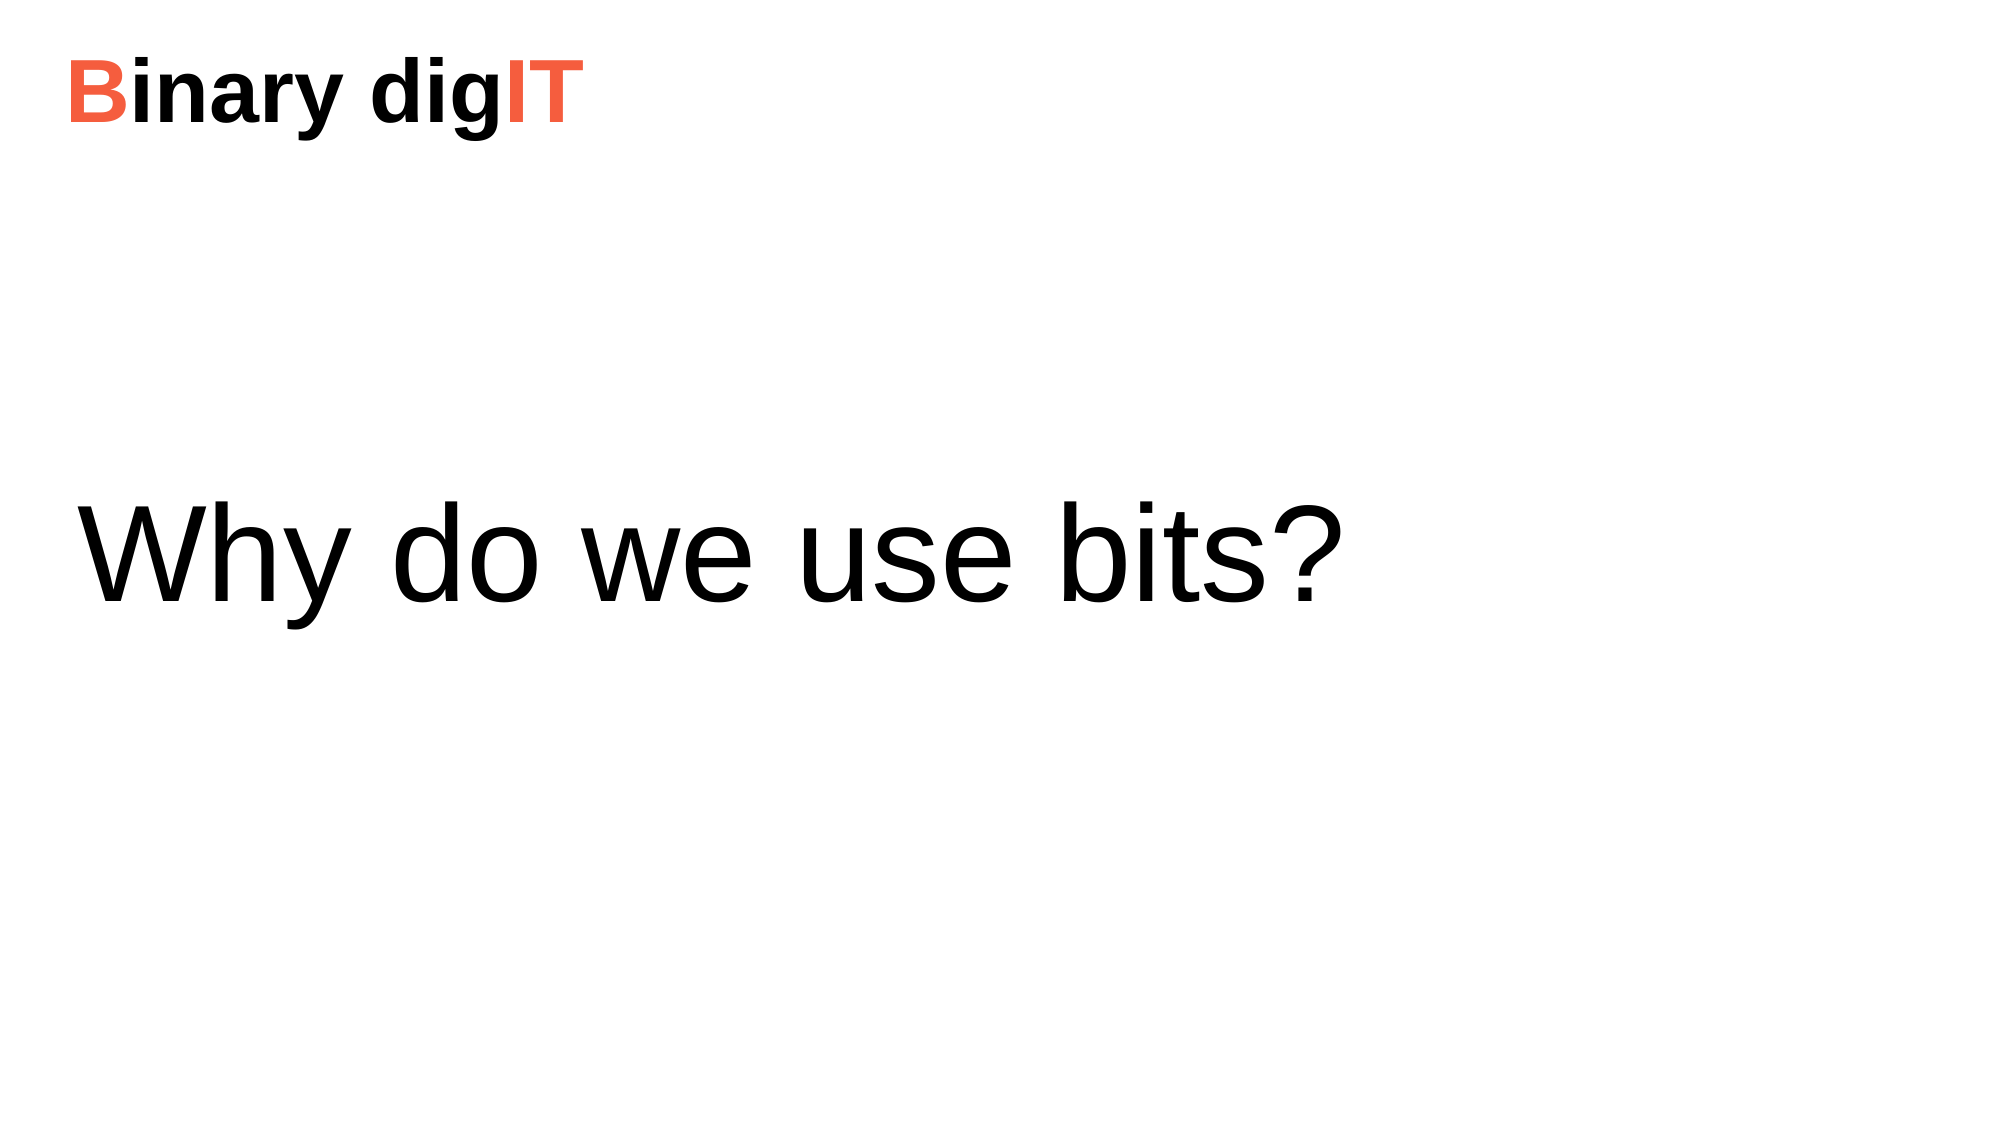

# Binary digIT
Why do we use bits?